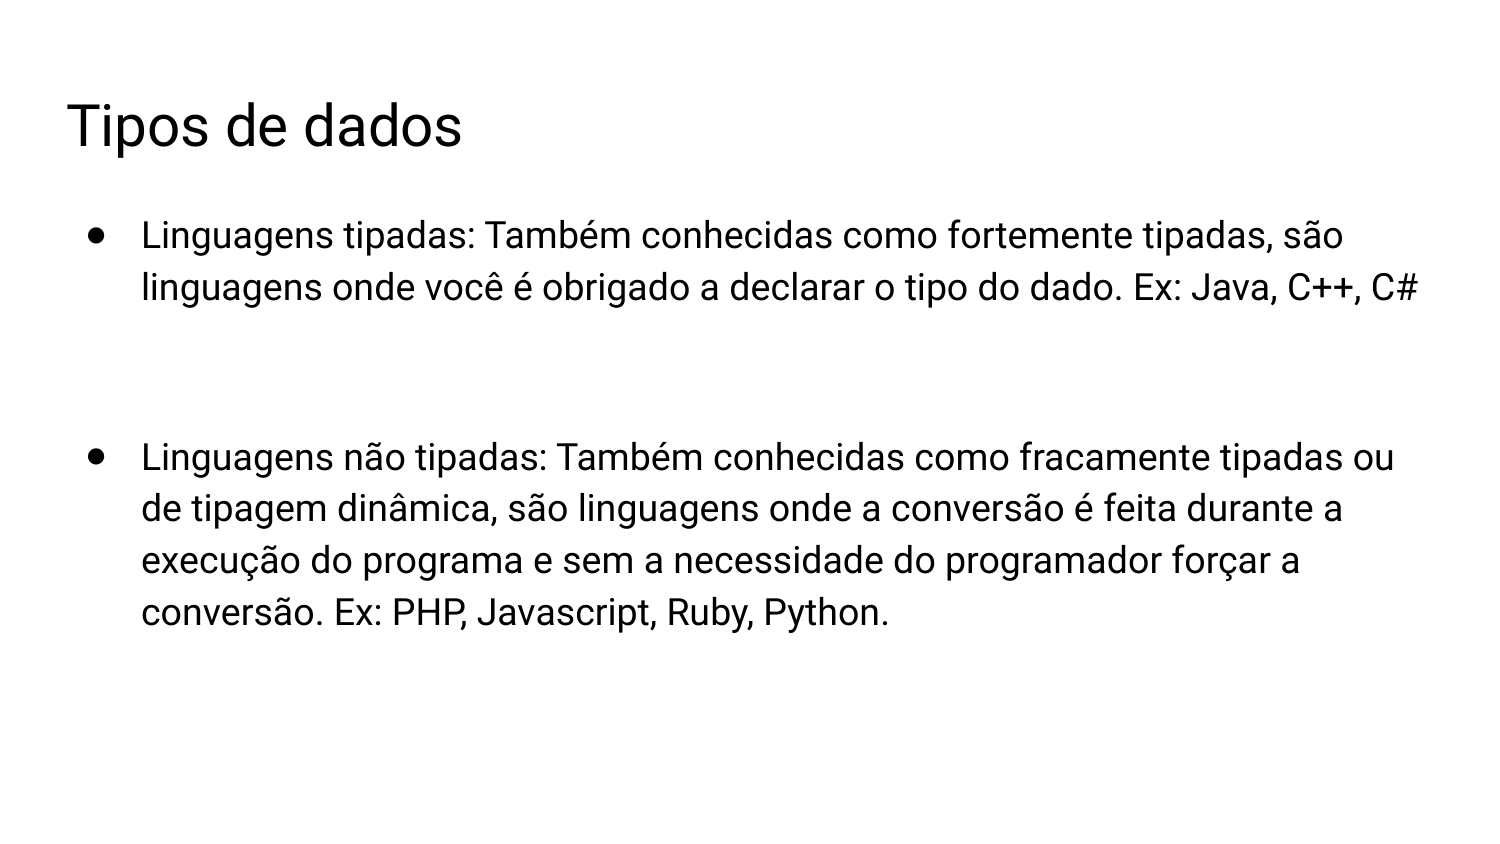

# Tipos de dados
Linguagens tipadas: Também conhecidas como fortemente tipadas, são linguagens onde você é obrigado a declarar o tipo do dado. Ex: Java, C++, C#

Linguagens não tipadas: Também conhecidas como fracamente tipadas ou de tipagem dinâmica, são linguagens onde a conversão é feita durante a execução do programa e sem a necessidade do programador forçar a conversão. Ex: PHP, Javascript, Ruby, Python.